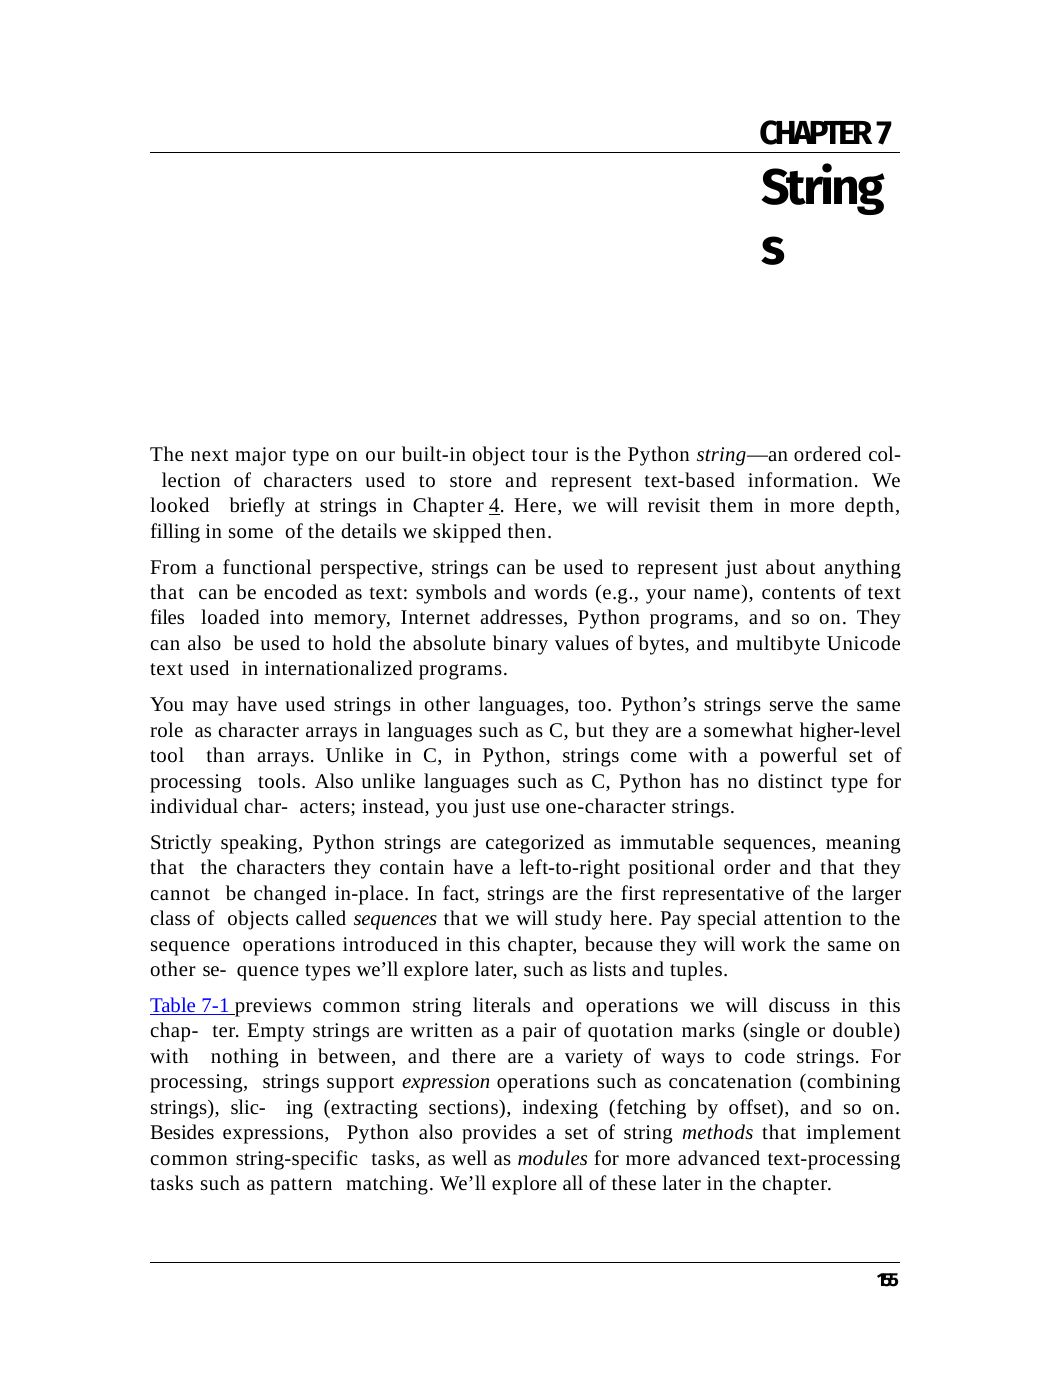

CHAPTER 7
# Strings

The next major type on our built-in object tour is the Python string—an ordered col-  lection of characters used to store and represent text-based information. We looked  briefly at strings in Chapter 4. Here, we will revisit them in more depth, filling in some  of the details we skipped then.
From a functional perspective, strings can be used to represent just about anything that  can be encoded as text: symbols and words (e.g., your name), contents of text files  loaded into memory, Internet addresses, Python programs, and so on. They can also  be used to hold the absolute binary values of bytes, and multibyte Unicode text used  in internationalized programs.
You may have used strings in other languages, too. Python’s strings serve the same role  as character arrays in languages such as C, but they are a somewhat higher-level tool  than arrays. Unlike in C, in Python, strings come with a powerful set of processing  tools. Also unlike languages such as C, Python has no distinct type for individual char-  acters; instead, you just use one-character strings.
Strictly speaking, Python strings are categorized as immutable sequences, meaning that  the characters they contain have a left-to-right positional order and that they cannot  be changed in-place. In fact, strings are the first representative of the larger class of  objects called sequences that we will study here. Pay special attention to the sequence  operations introduced in this chapter, because they will work the same on other se-  quence types we’ll explore later, such as lists and tuples.
Table 7-1 previews common string literals and operations we will discuss in this chap-  ter. Empty strings are written as a pair of quotation marks (single or double) with  nothing in between, and there are a variety of ways to code strings. For processing,  strings support expression operations such as concatenation (combining strings), slic-  ing (extracting sections), indexing (fetching by offset), and so on. Besides expressions,  Python also provides a set of string methods that implement common string-specific  tasks, as well as modules for more advanced text-processing tasks such as pattern  matching. We’ll explore all of these later in the chapter.

155